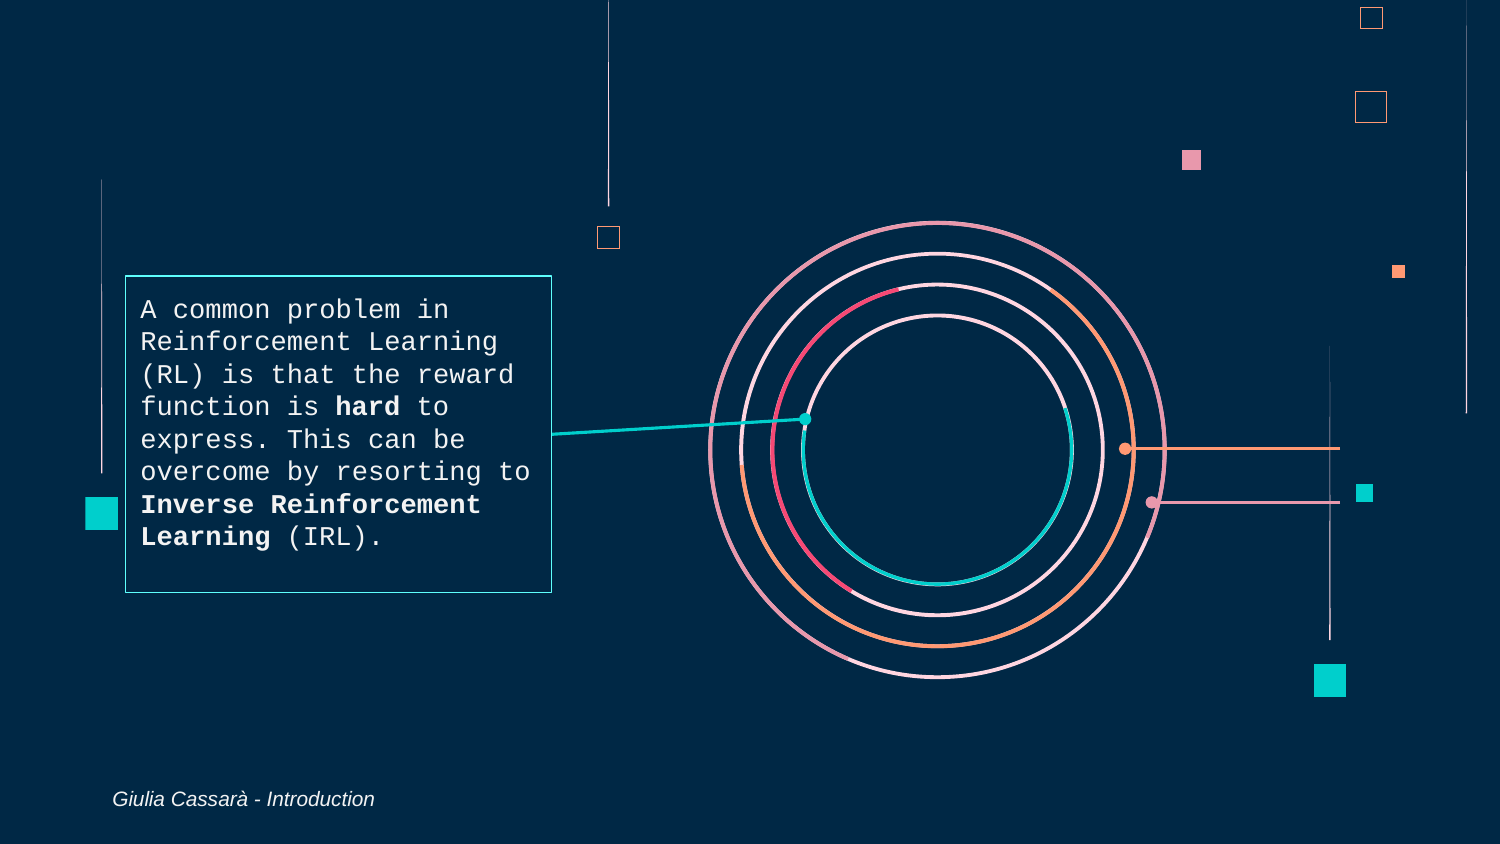

A common problem in Reinforcement Learning (RL) is that the reward function is hard to express. This can be overcome by resorting to Inverse Reinforcement Learning (IRL).

Giulia Cassarà - Introduction